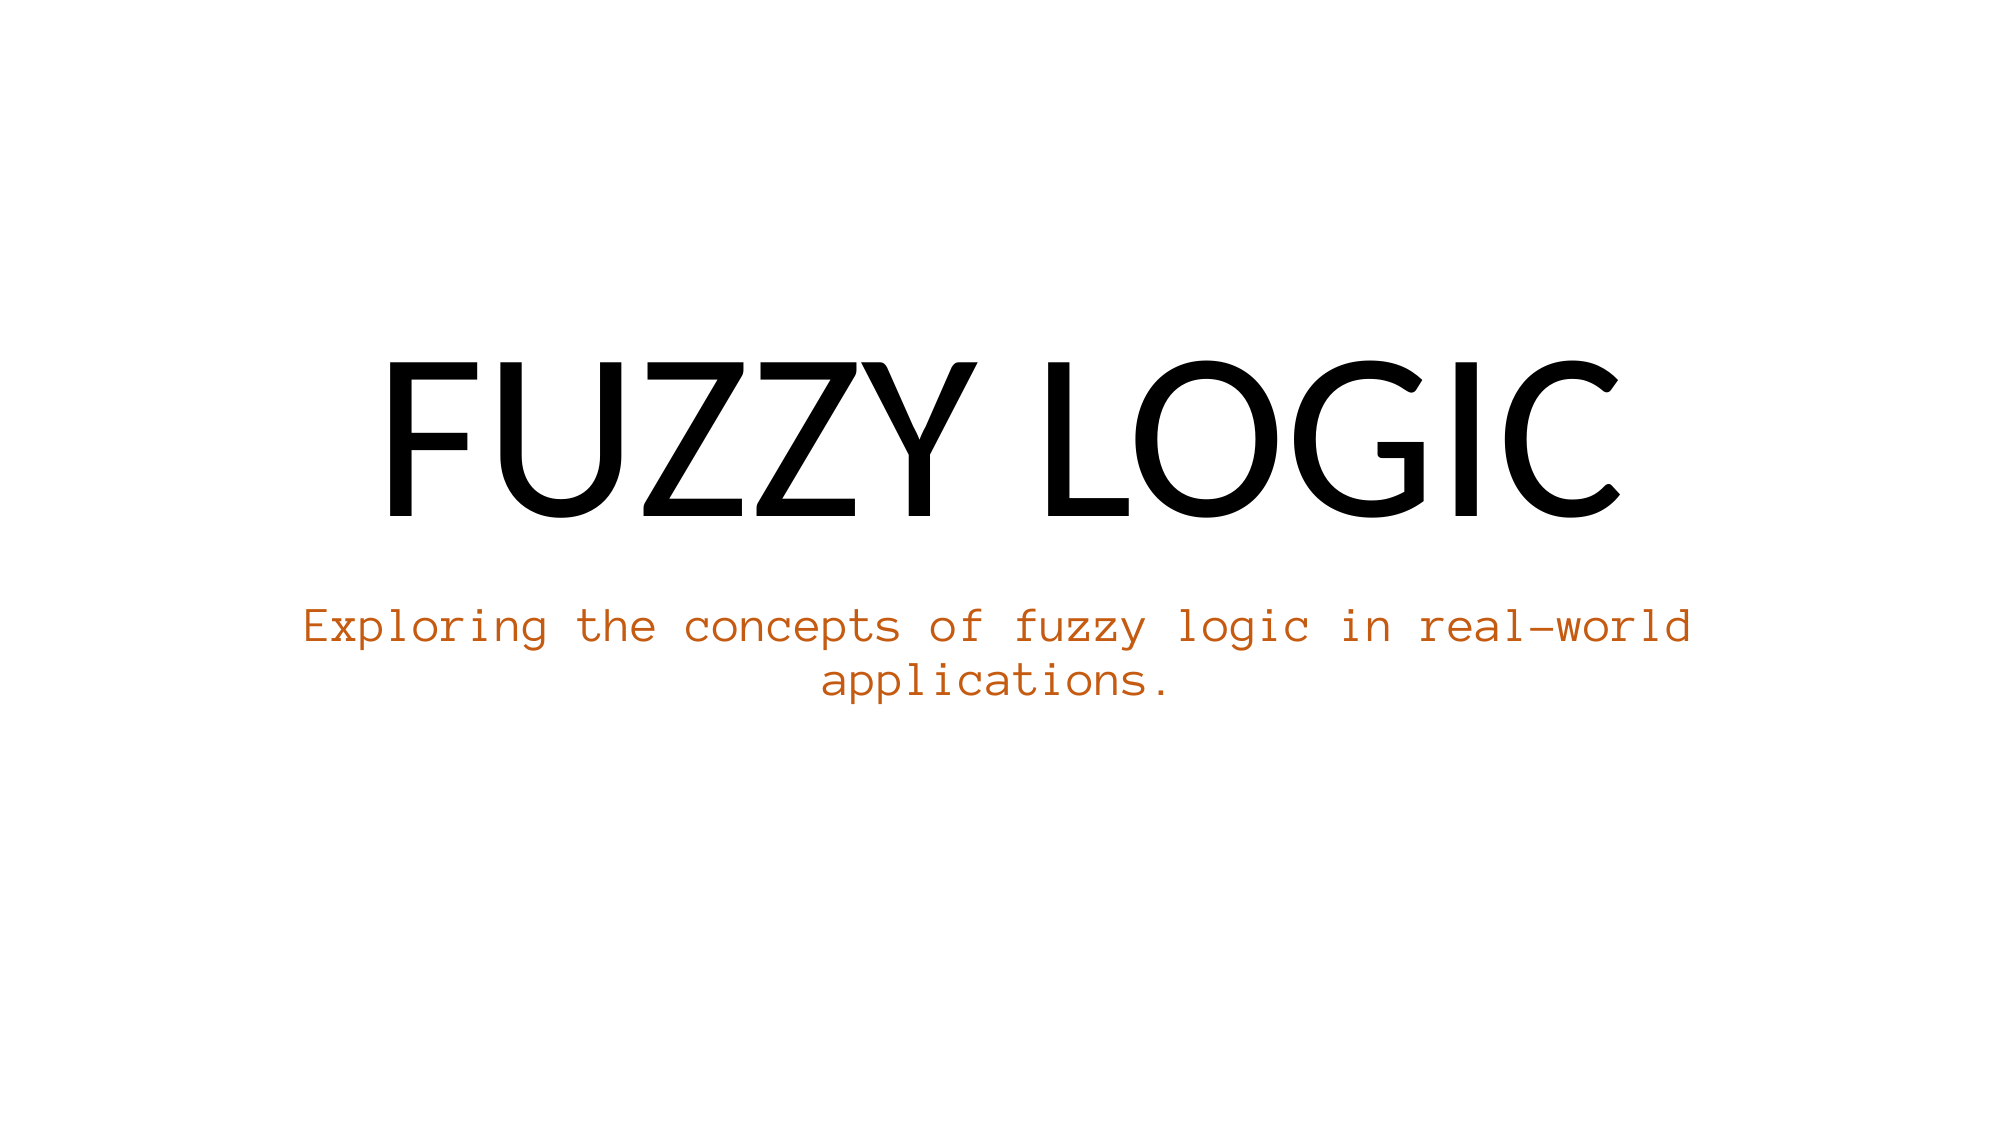

# FUZZY LOGIC
Exploring the concepts of fuzzy logic in real-world applications.